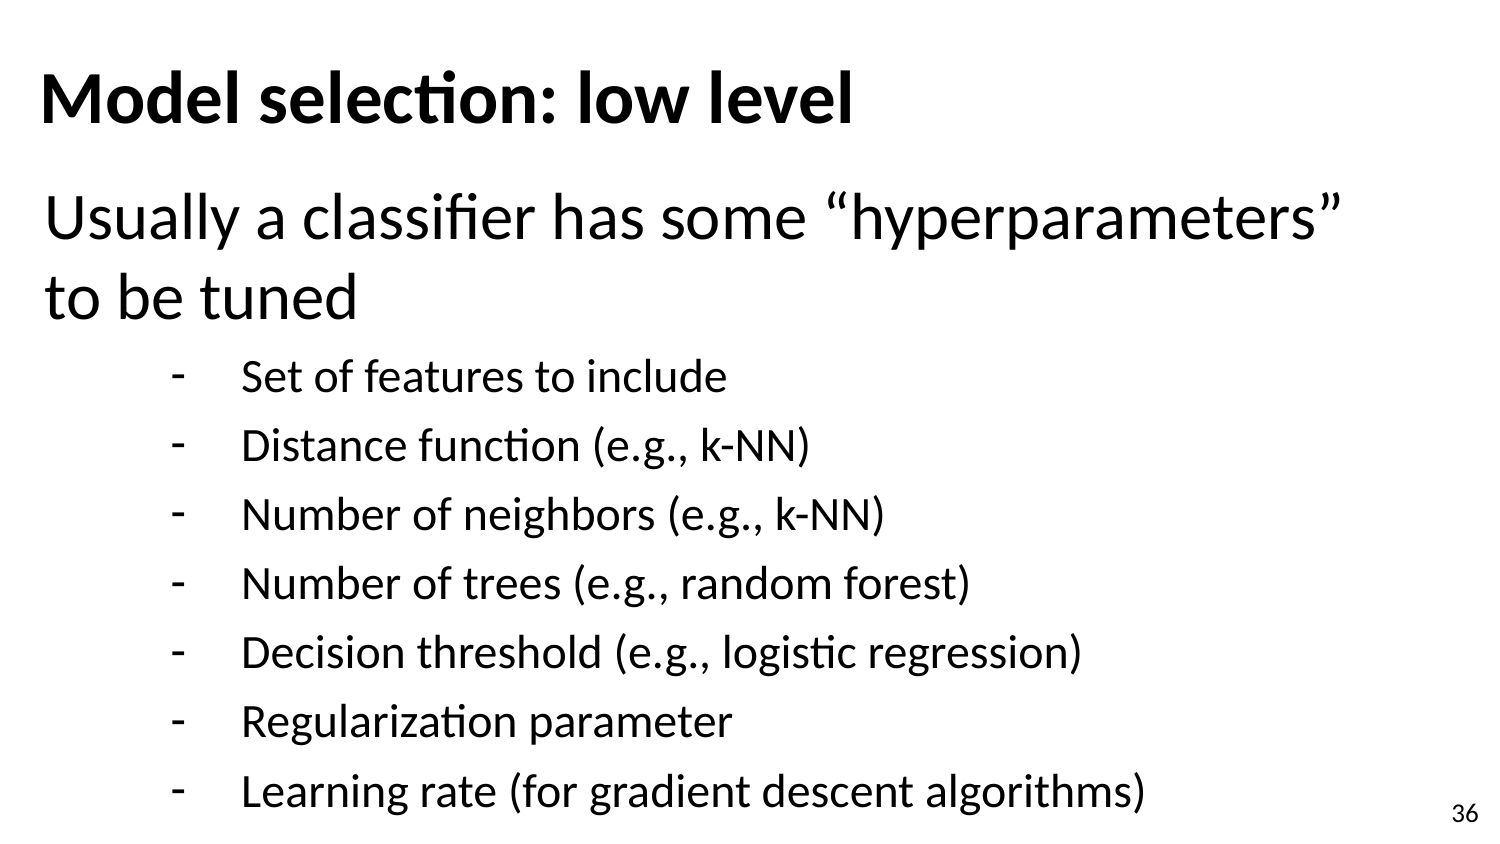

# Model selection: low level
Usually a classifier has some “hyperparameters” to be tuned
Set of features to include
Distance function (e.g., k-NN)
Number of neighbors (e.g., k-NN)
Number of trees (e.g., random forest)
Decision threshold (e.g., logistic regression)
Regularization parameter
Learning rate (for gradient descent algorithms)
36